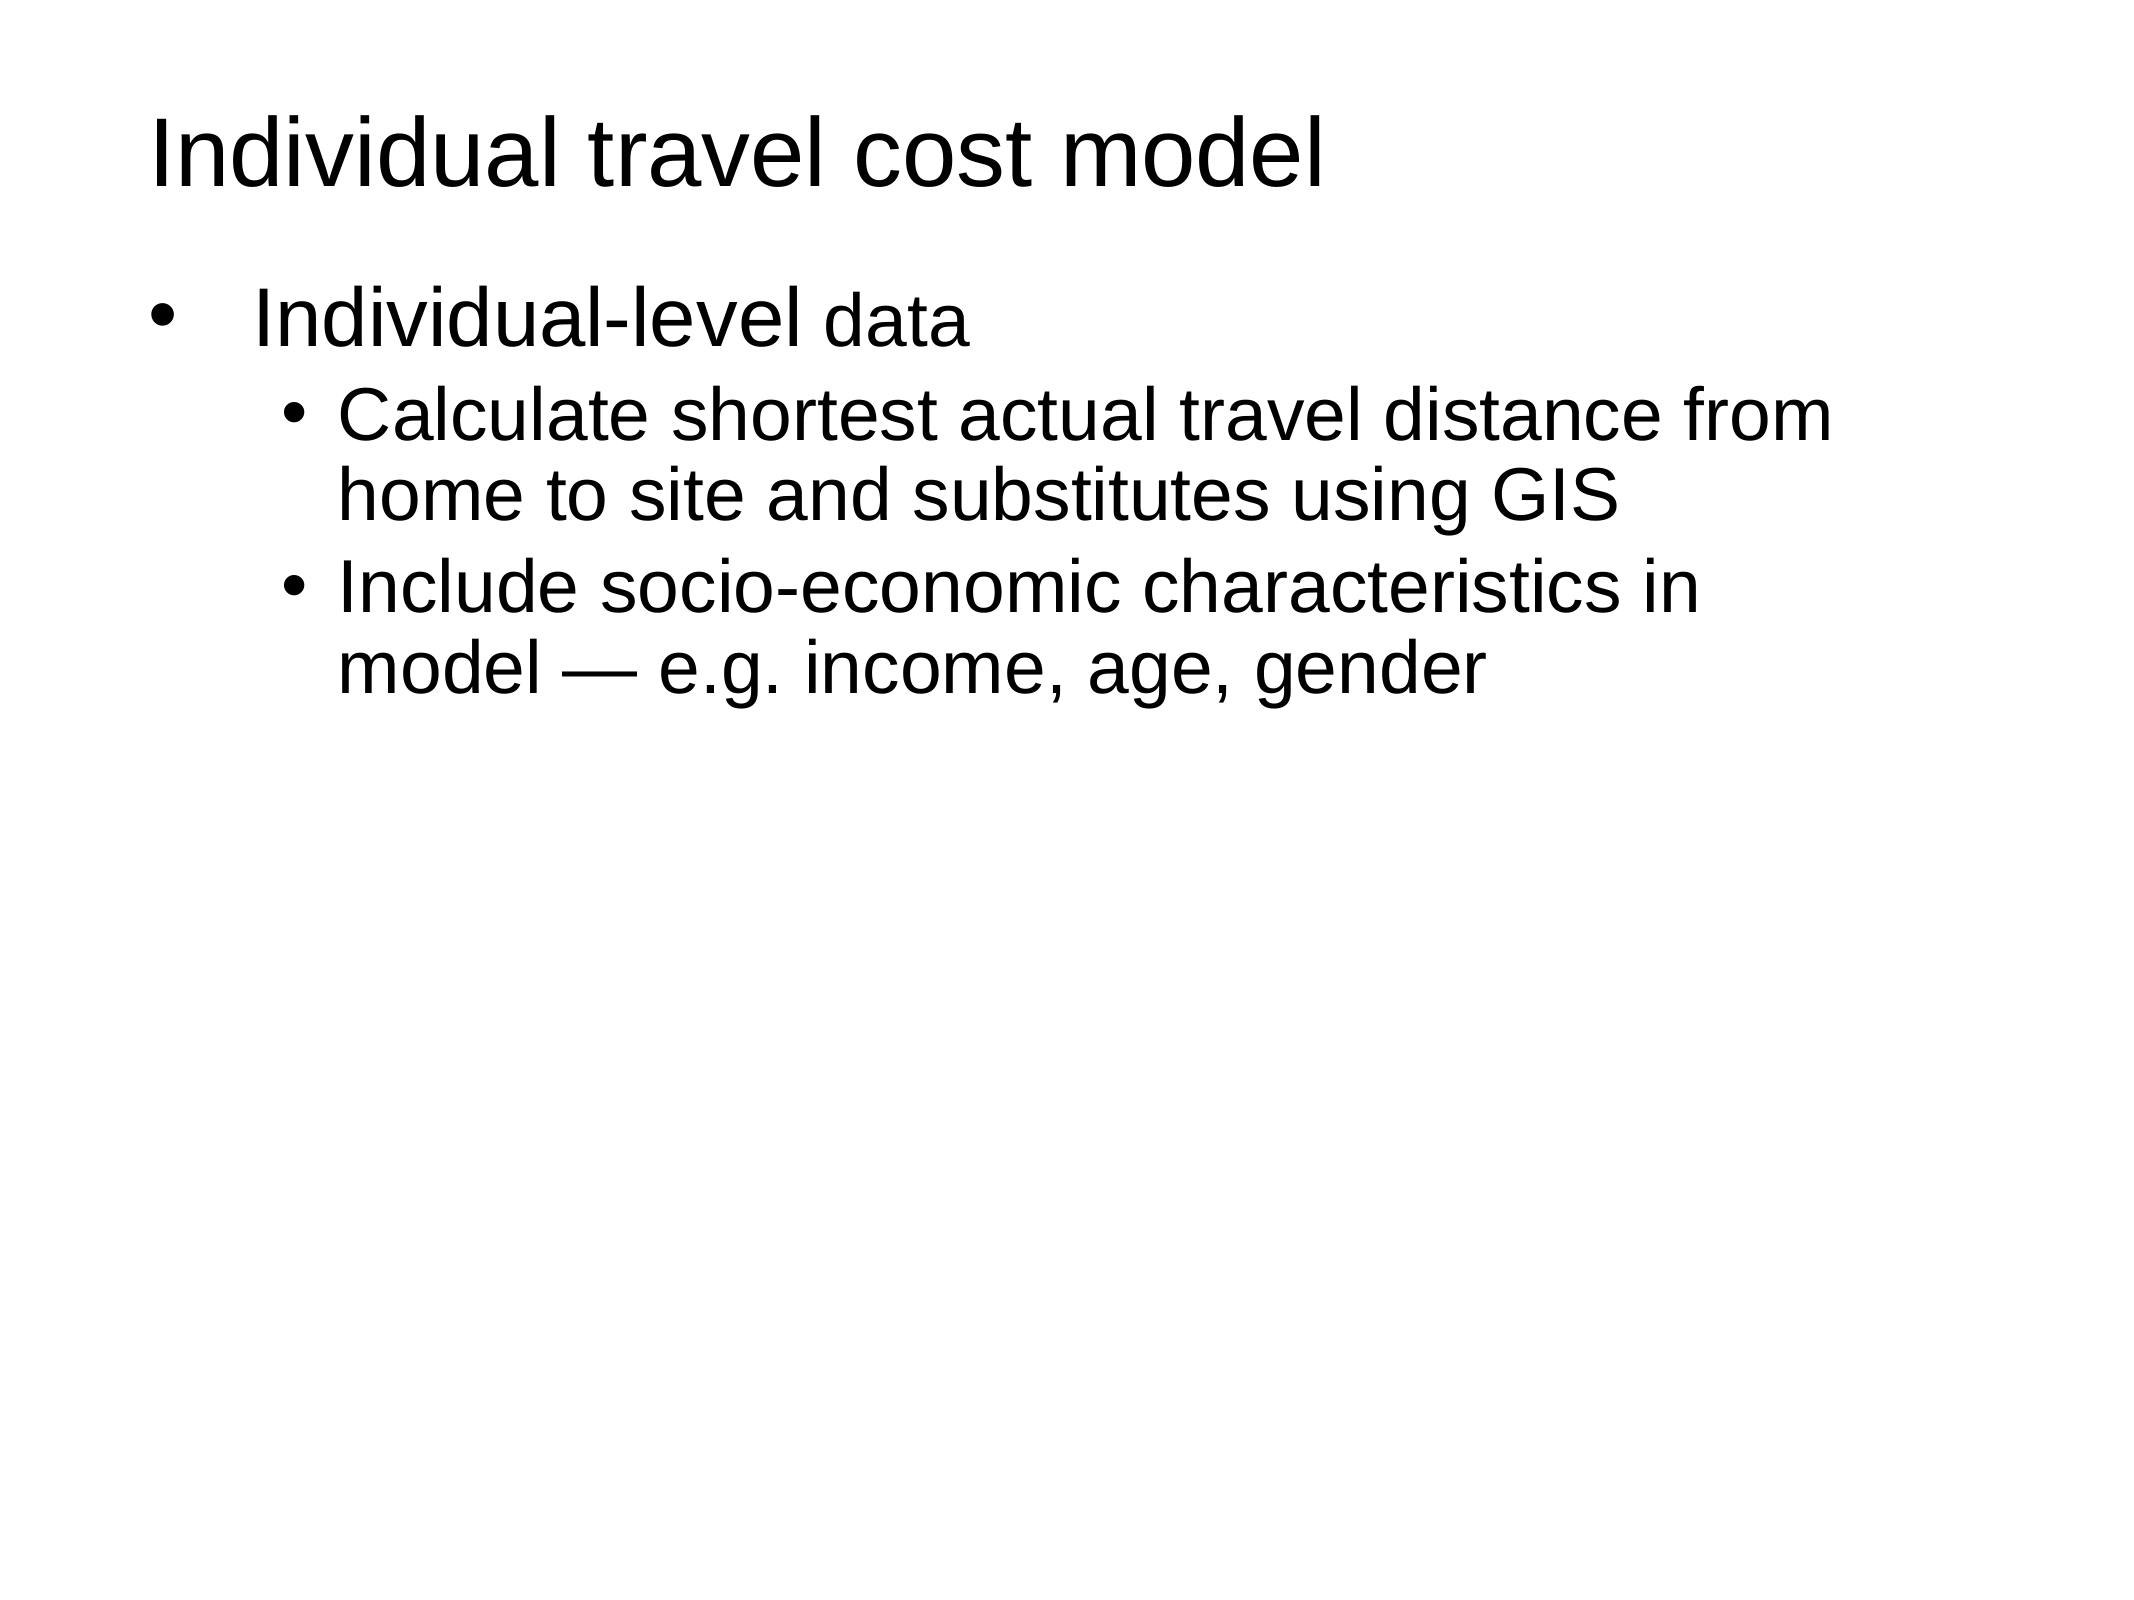

# Individual travel cost model
Individual-level data
Calculate shortest actual travel distance from home to site and substitutes using GIS
Include socio-economic characteristics in model — e.g. income, age, gender